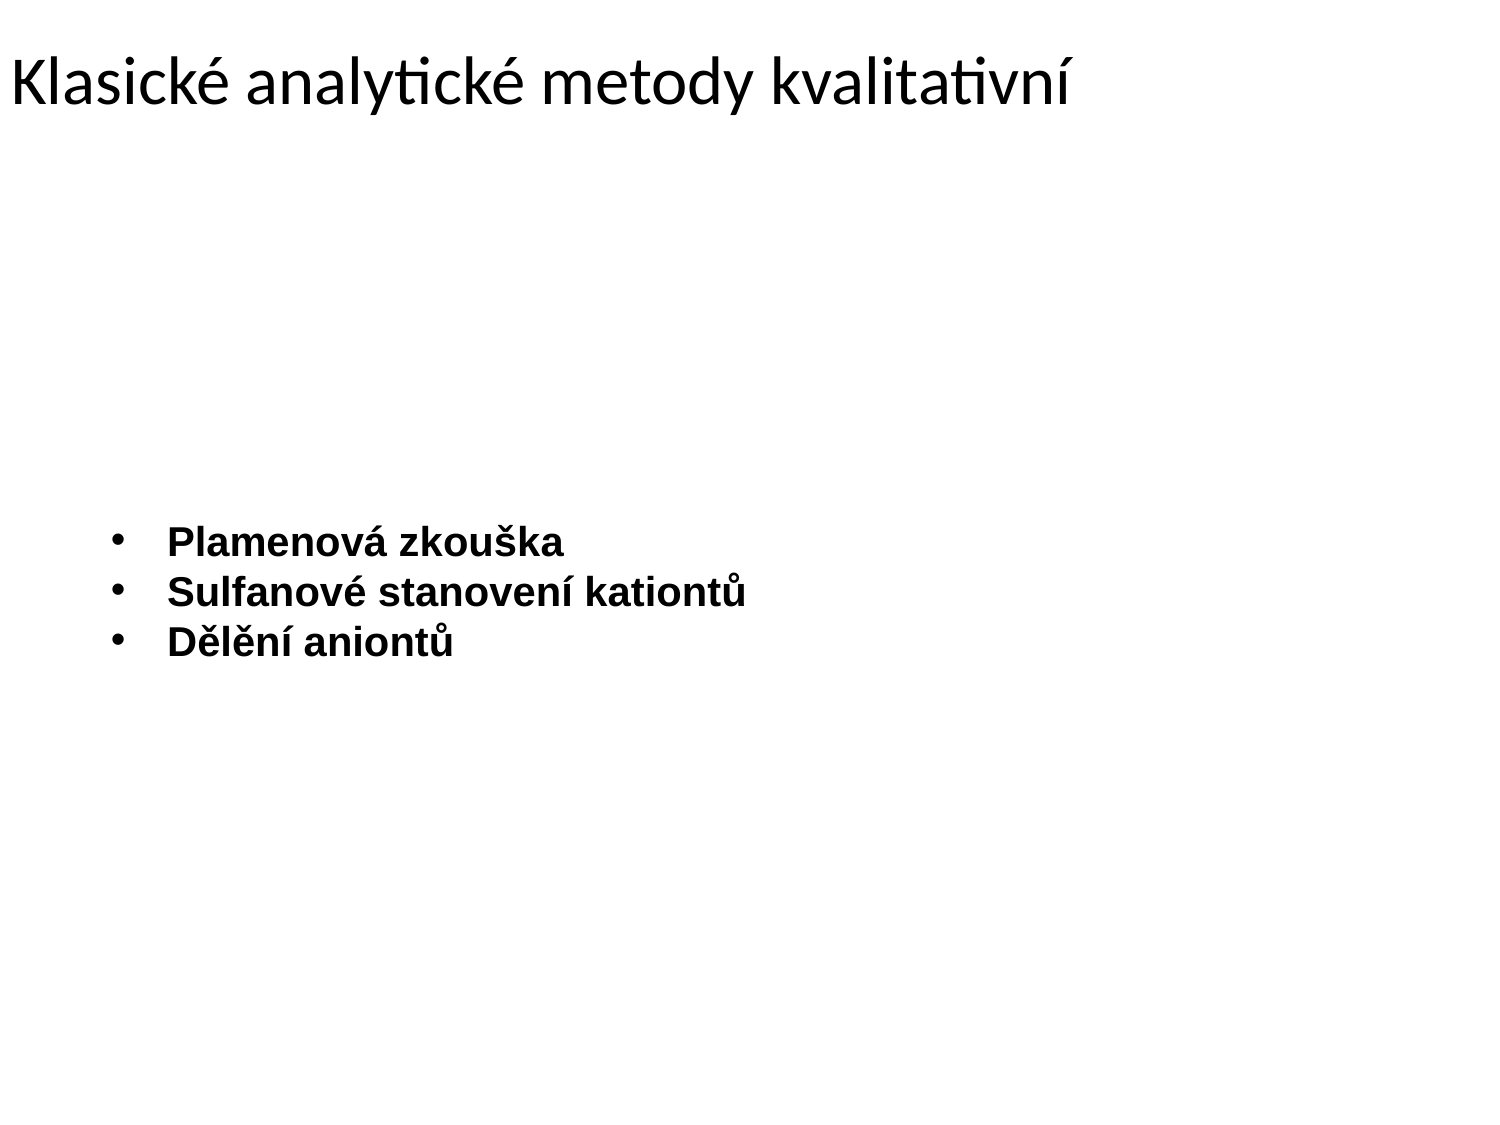

Klasické analytické metody kvalitativní
Plamenová zkouška
Sulfanové stanovení kationtů
Dělění aniontů